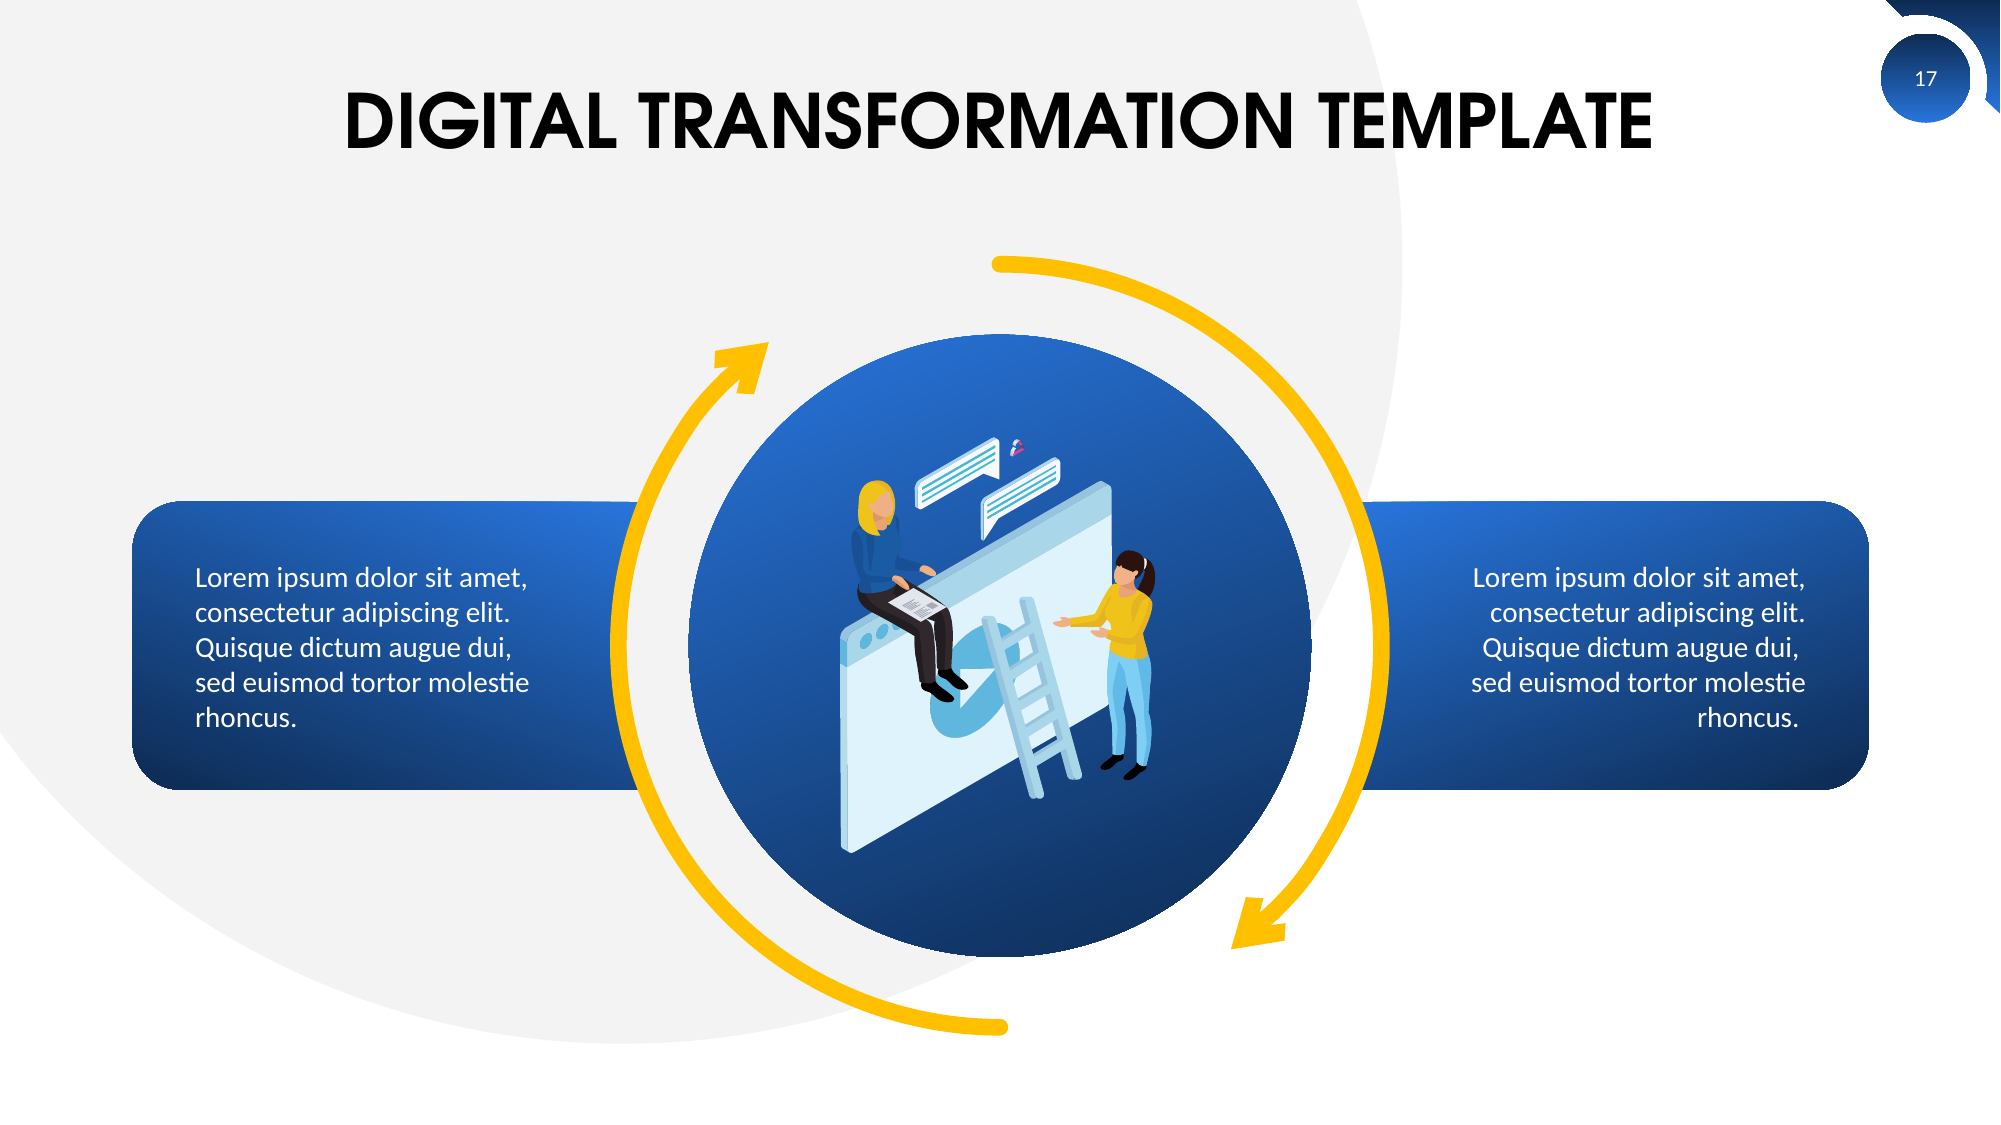

17
# DIGITAL TRANSFORMATION TEMPLATE

Lorem ipsum dolor sit amet, consectetur adipiscing elit. Quisque dictum augue dui,
sed euismod tortor molestie rhoncus.

Lorem ipsum dolor sit amet, consectetur adipiscing elit. Quisque dictum augue dui,
sed euismod tortor molestie rhoncus.